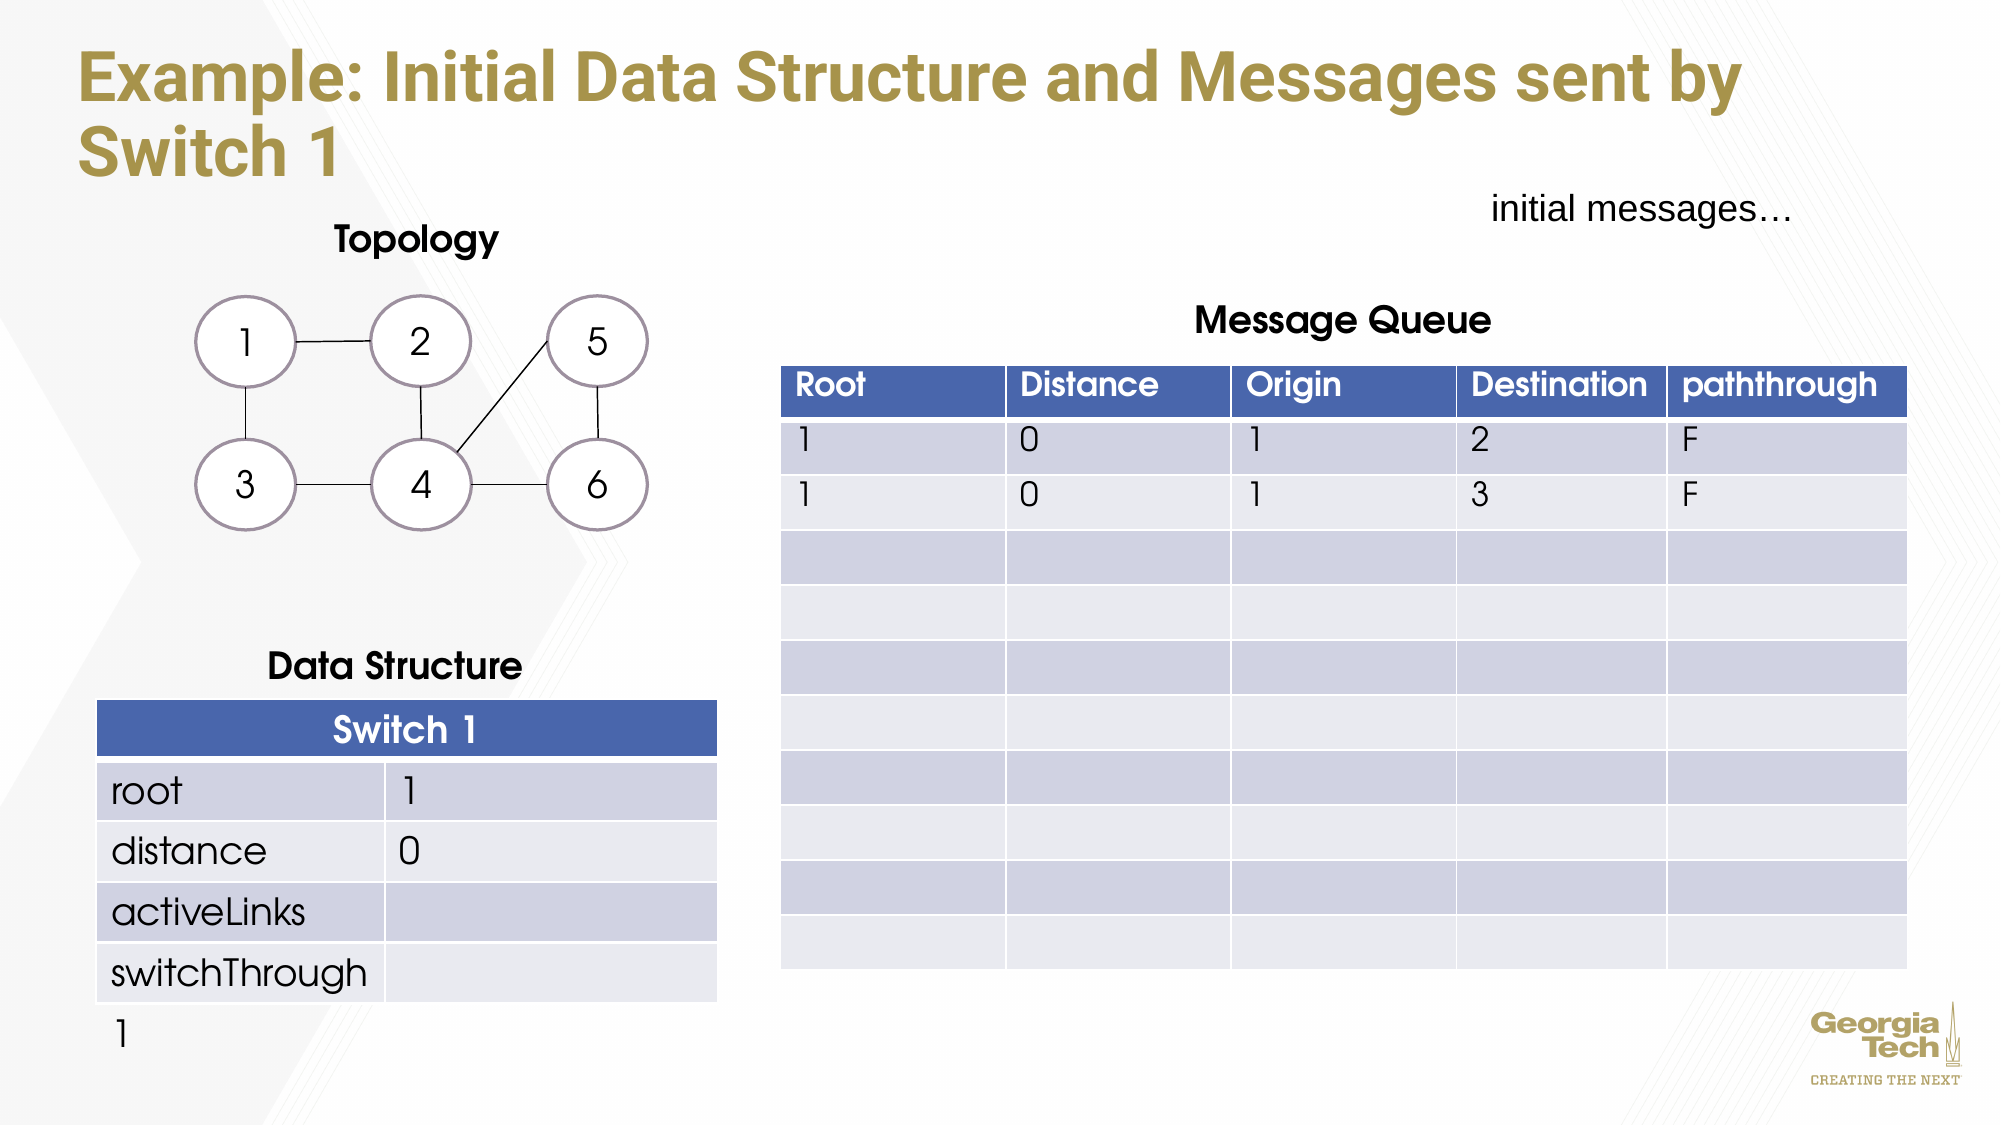

# Example: Initial Data Structure and Messages sent by Switch 1
initial messages…
Topology
Message Queue

2
5
1

| Root | Distance | Origin | Destination | paththrough |
| --- | --- | --- | --- | --- |
| 1 | 0 | 1 | 2 | F |
| 1 | 0 | 1 | 3 | F |
|  |  |  |  |  |
|  |  |  |  |  |
|  |  |  |  |  |
|  |  |  |  |  |
|  |  |  |  |  |
|  |  |  |  |  |
|  |  |  |  |  |
|  |  |  |  |  |

3
4
6

  Data Structure
Switch 1

root
1

distance
0
activeLinks  switchThrough	1